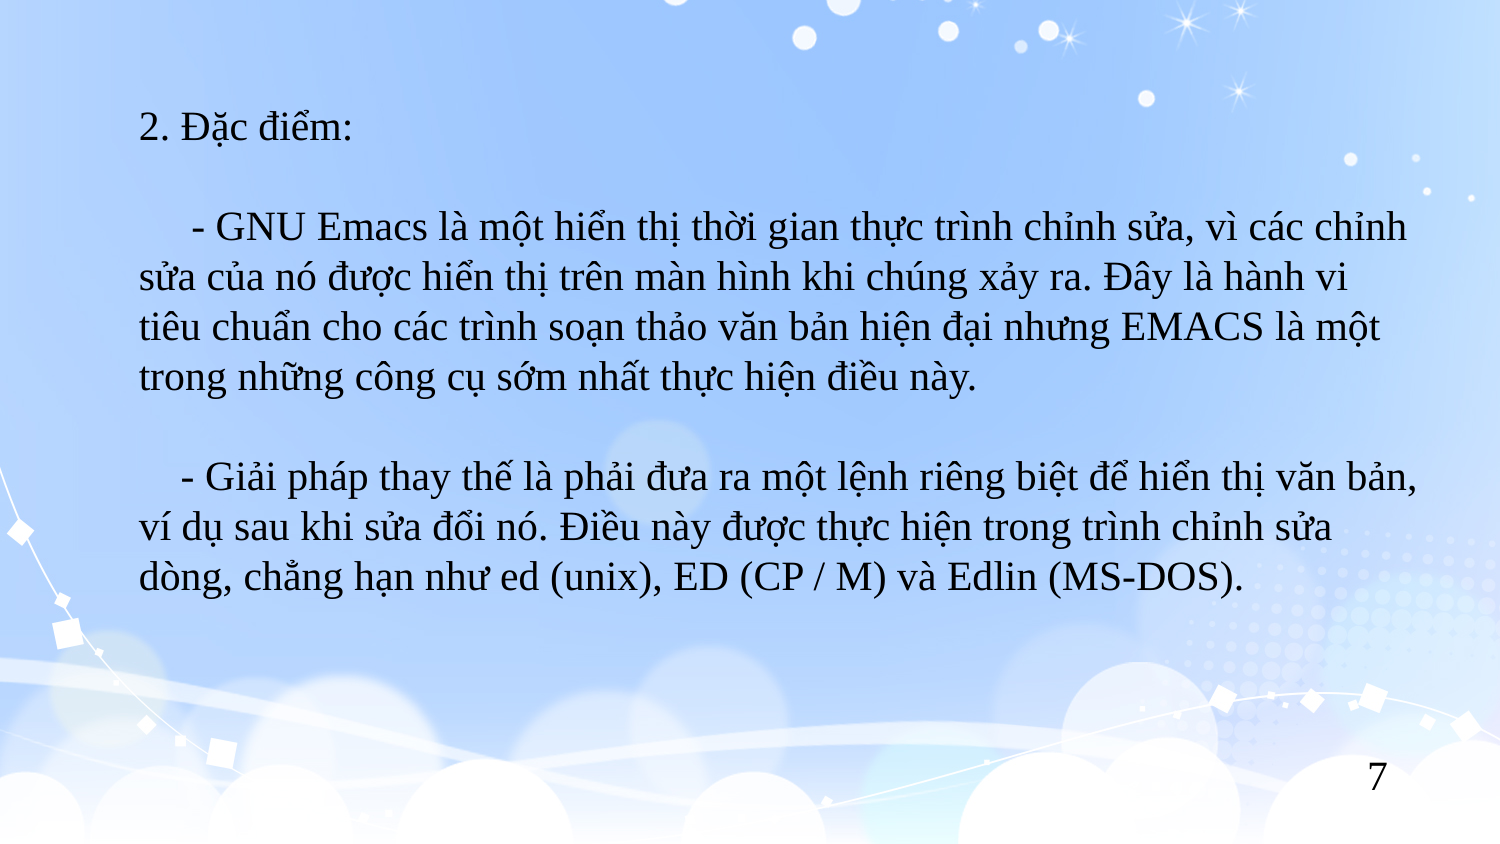

2. Đặc điểm:

     - GNU Emacs là một hiển thị thời gian thực trình chỉnh sửa, vì các chỉnh sửa của nó được hiển thị trên màn hình khi chúng xảy ra. Đây là hành vi tiêu chuẩn cho các trình soạn thảo văn bản hiện đại nhưng EMACS là một trong những công cụ sớm nhất thực hiện điều này.

    - Giải pháp thay thế là phải đưa ra một lệnh riêng biệt để hiển thị văn bản, ví dụ sau khi sửa đổi nó. Điều này được thực hiện trong trình chỉnh sửa       dòng, chẳng hạn như ed (unix), ED (CP / M) và Edlin (MS-DOS).

                                                                                                                     7